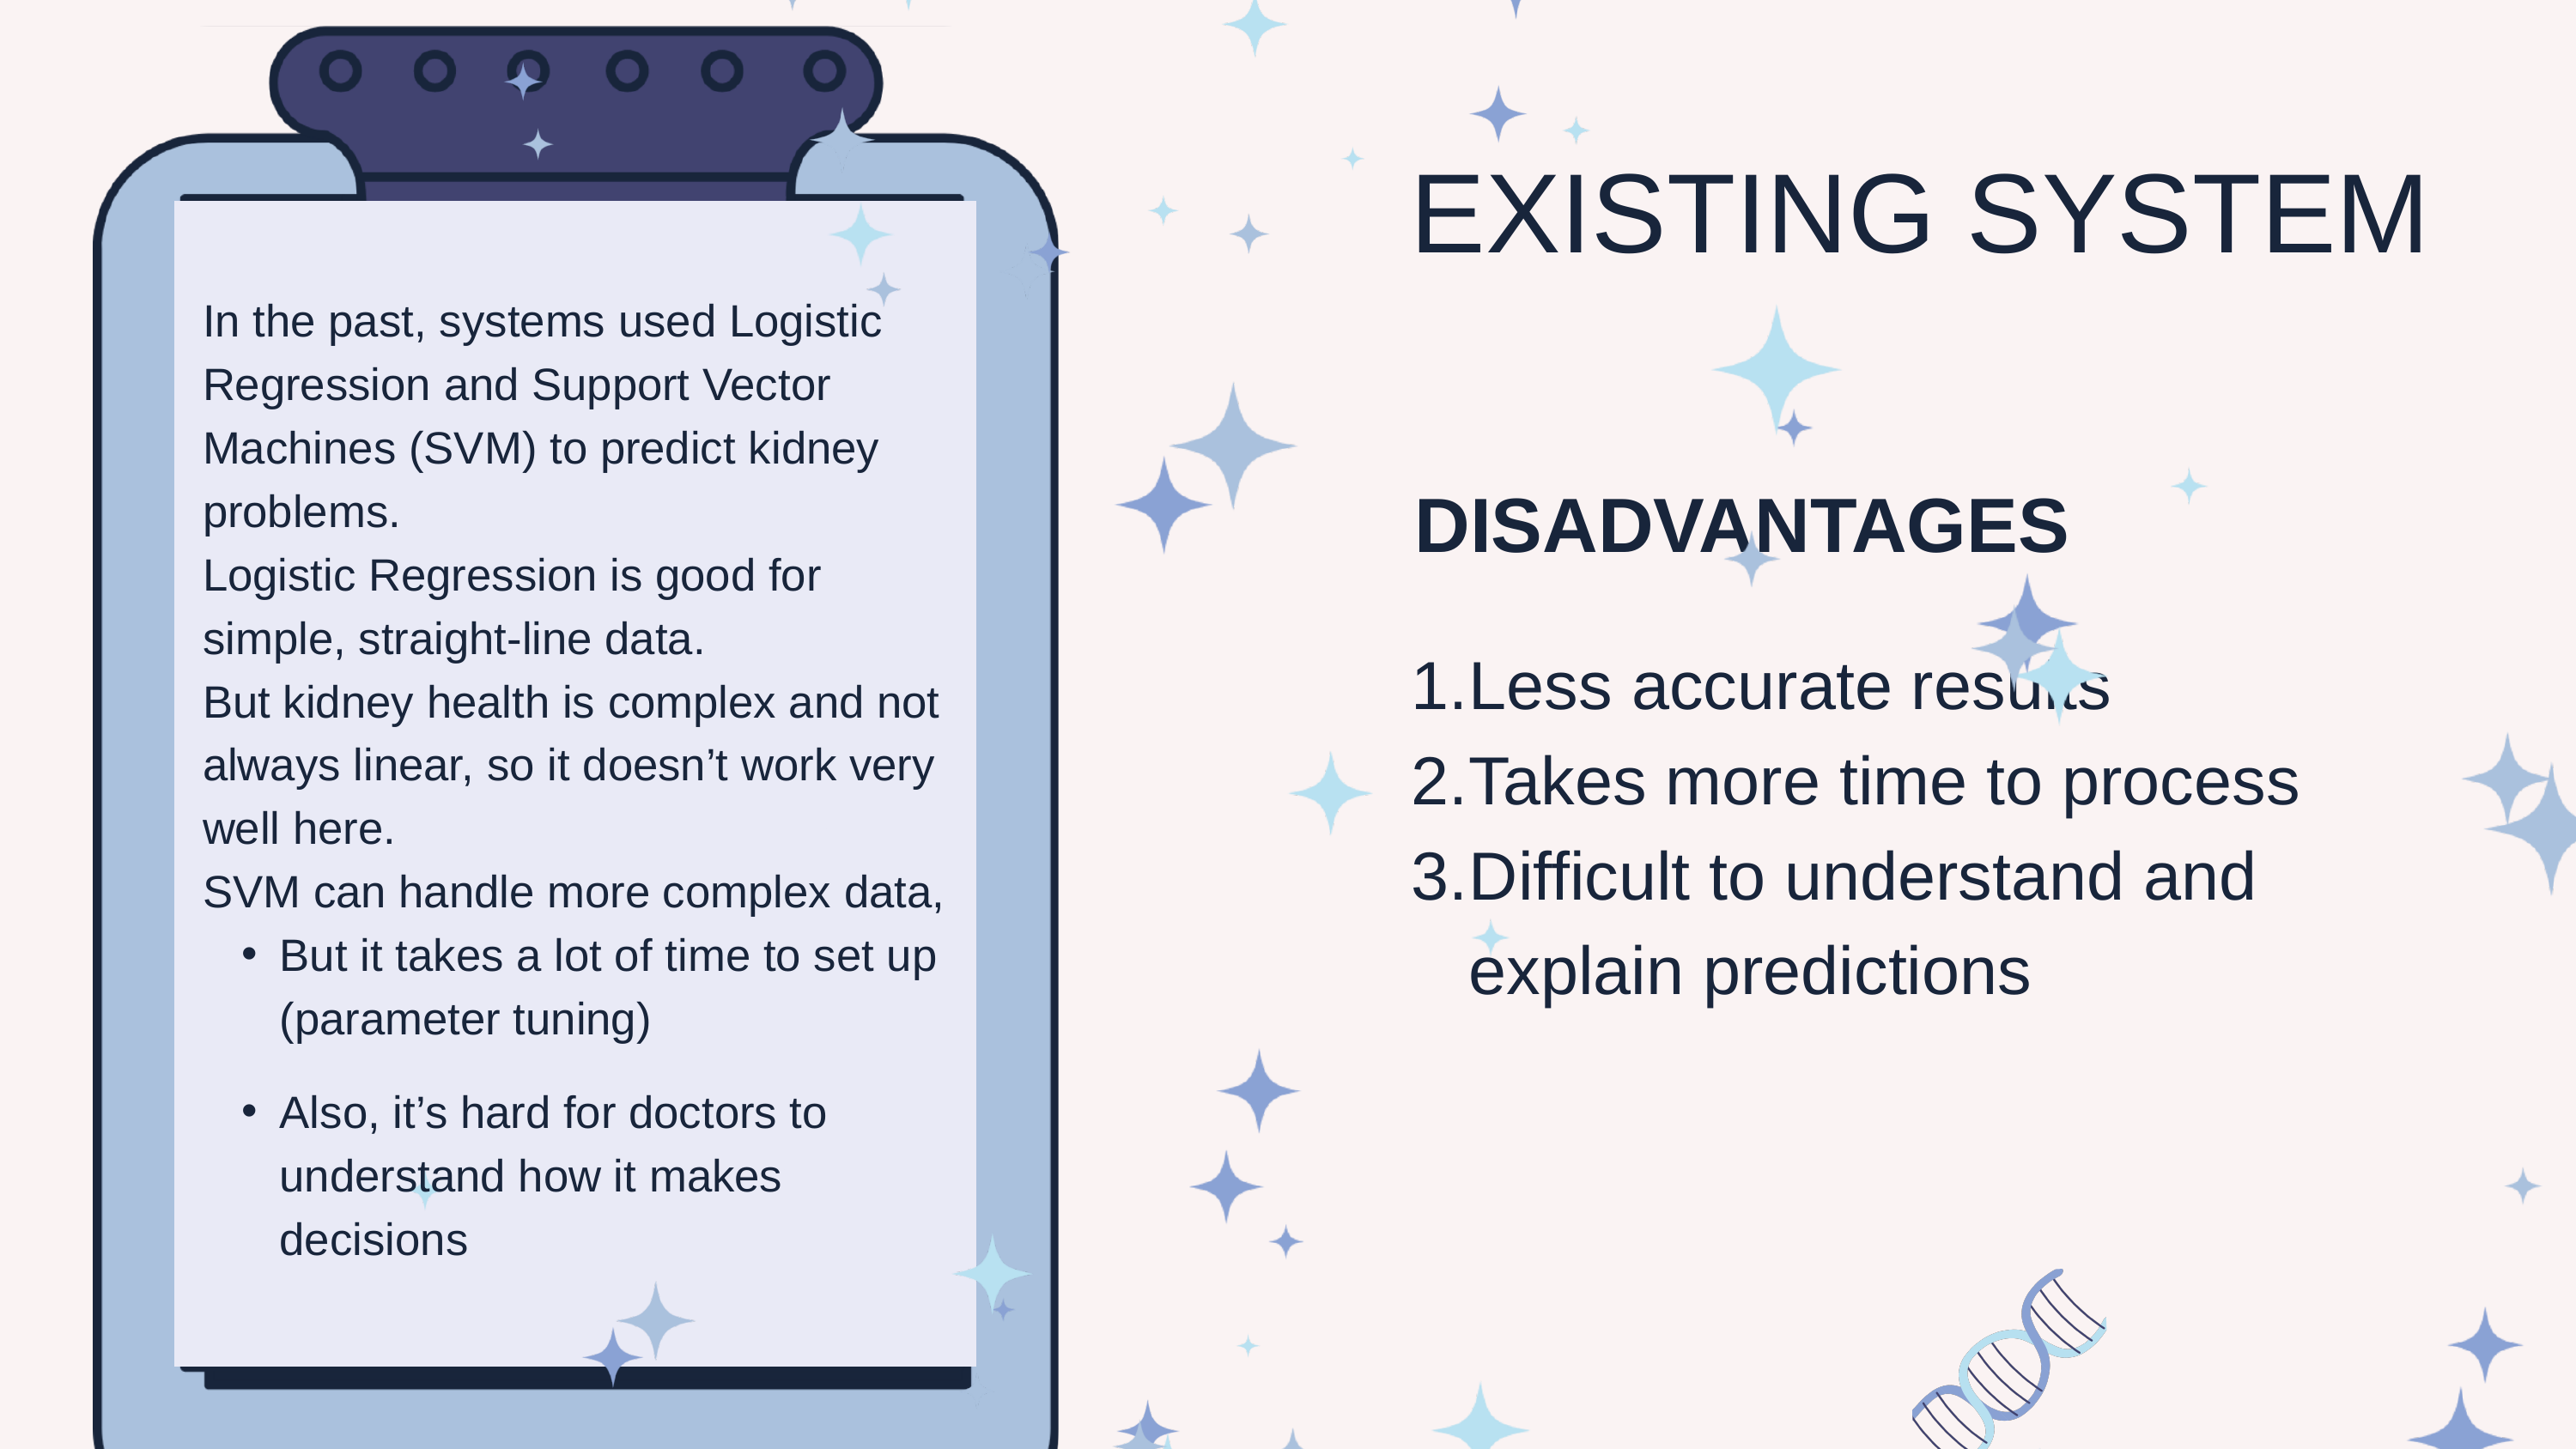

EXISTING SYSTEM

In the past, systems used Logistic Regression and Support Vector Machines (SVM) to predict kidney problems.
Logistic Regression is good for simple, straight-line data.
But kidney health is complex and not always linear, so it doesn’t work very well here.
SVM can handle more complex data,
But it takes a lot of time to set up (parameter tuning)

Also, it’s hard for doctors to understand how it makes decisions

DISADVANTAGES
Less accurate results
Takes more time to process
Difficult to understand and explain predictions